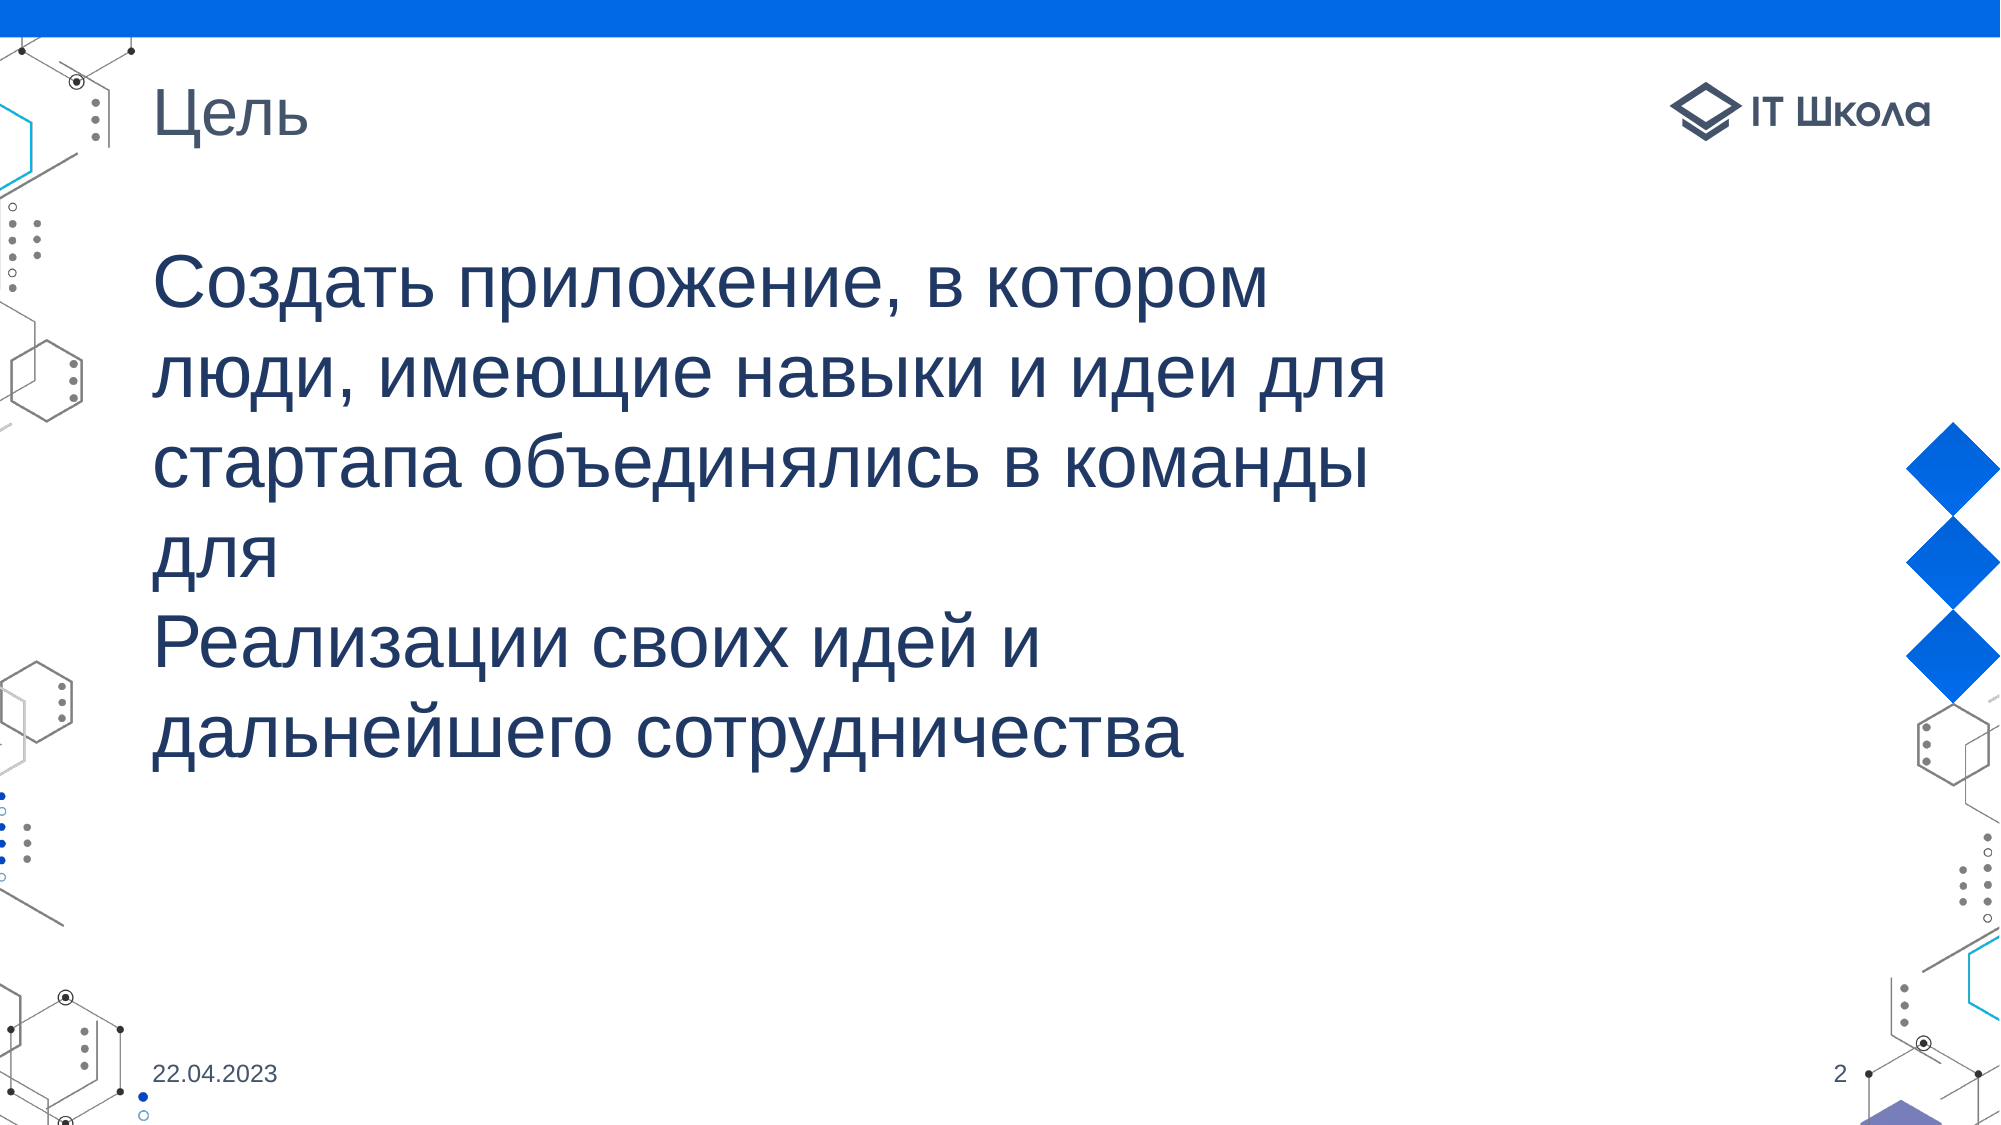

# Цель
Создать приложение, в котором люди, имеющие навыки и идеи для стартапа объединялись в команды для
Реализации своих идей и дальнейшего сотрудничества
22.04.2023
2